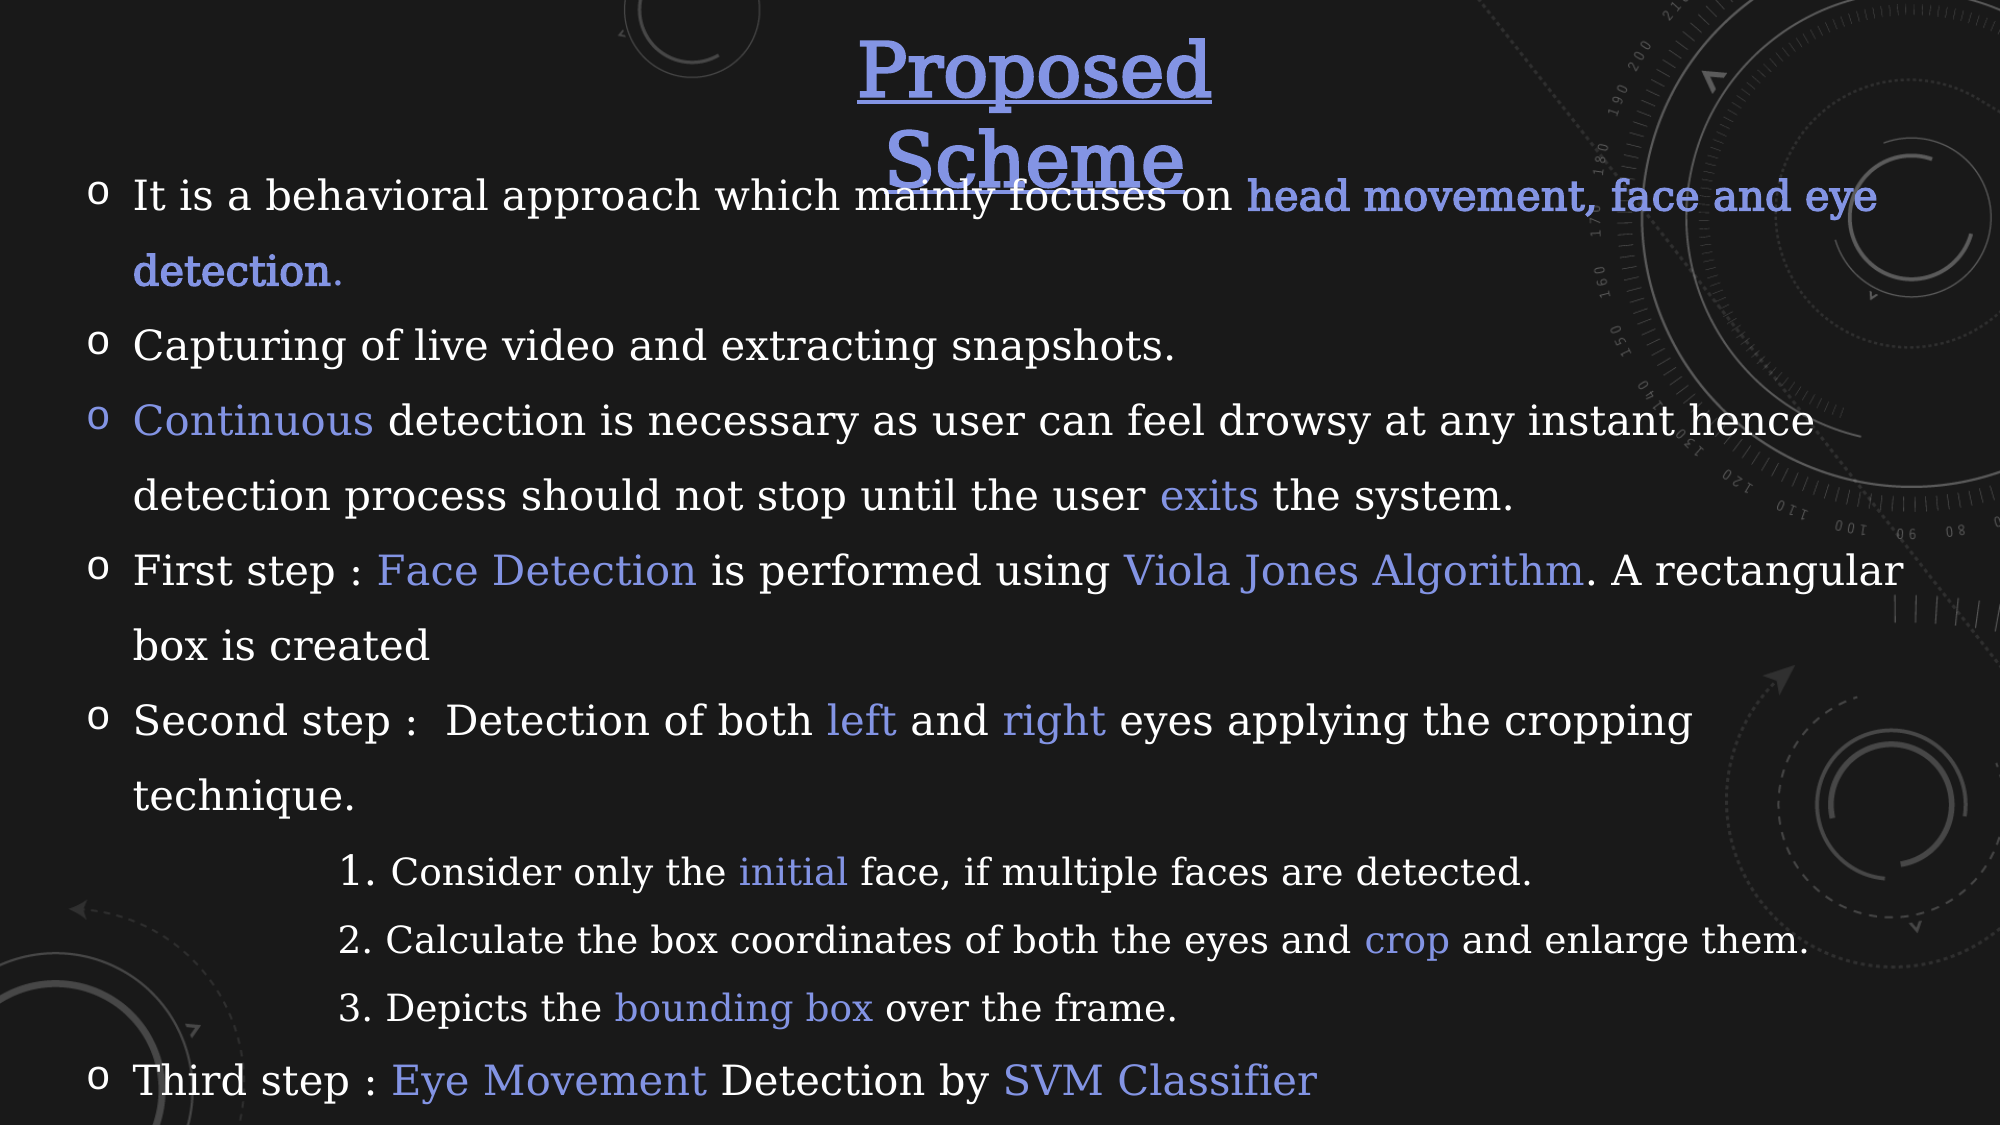

Proposed Scheme
It is a behavioral approach which mainly focuses on head movement, face and eye detection.
Capturing of live video and extracting snapshots.
Continuous detection is necessary as user can feel drowsy at any instant hence detection process should not stop until the user exits the system.
First step : Face Detection is performed using Viola Jones Algorithm. A rectangular box is created
Second step :  Detection of both left and right eyes applying the cropping technique.
                   1. Consider only the initial face, if multiple faces are detected.
                     2. Calculate the box coordinates of both the eyes and crop and enlarge them.
                     3. Depicts the bounding box over the frame.
Third step : Eye Movement Detection by SVM Classifier
                     1. Extract histogram features and predict the class labels for both the eyes.
                     2. Based on the predictions classify them as active or blinking.
                     3. Further return the respective state of each eye.